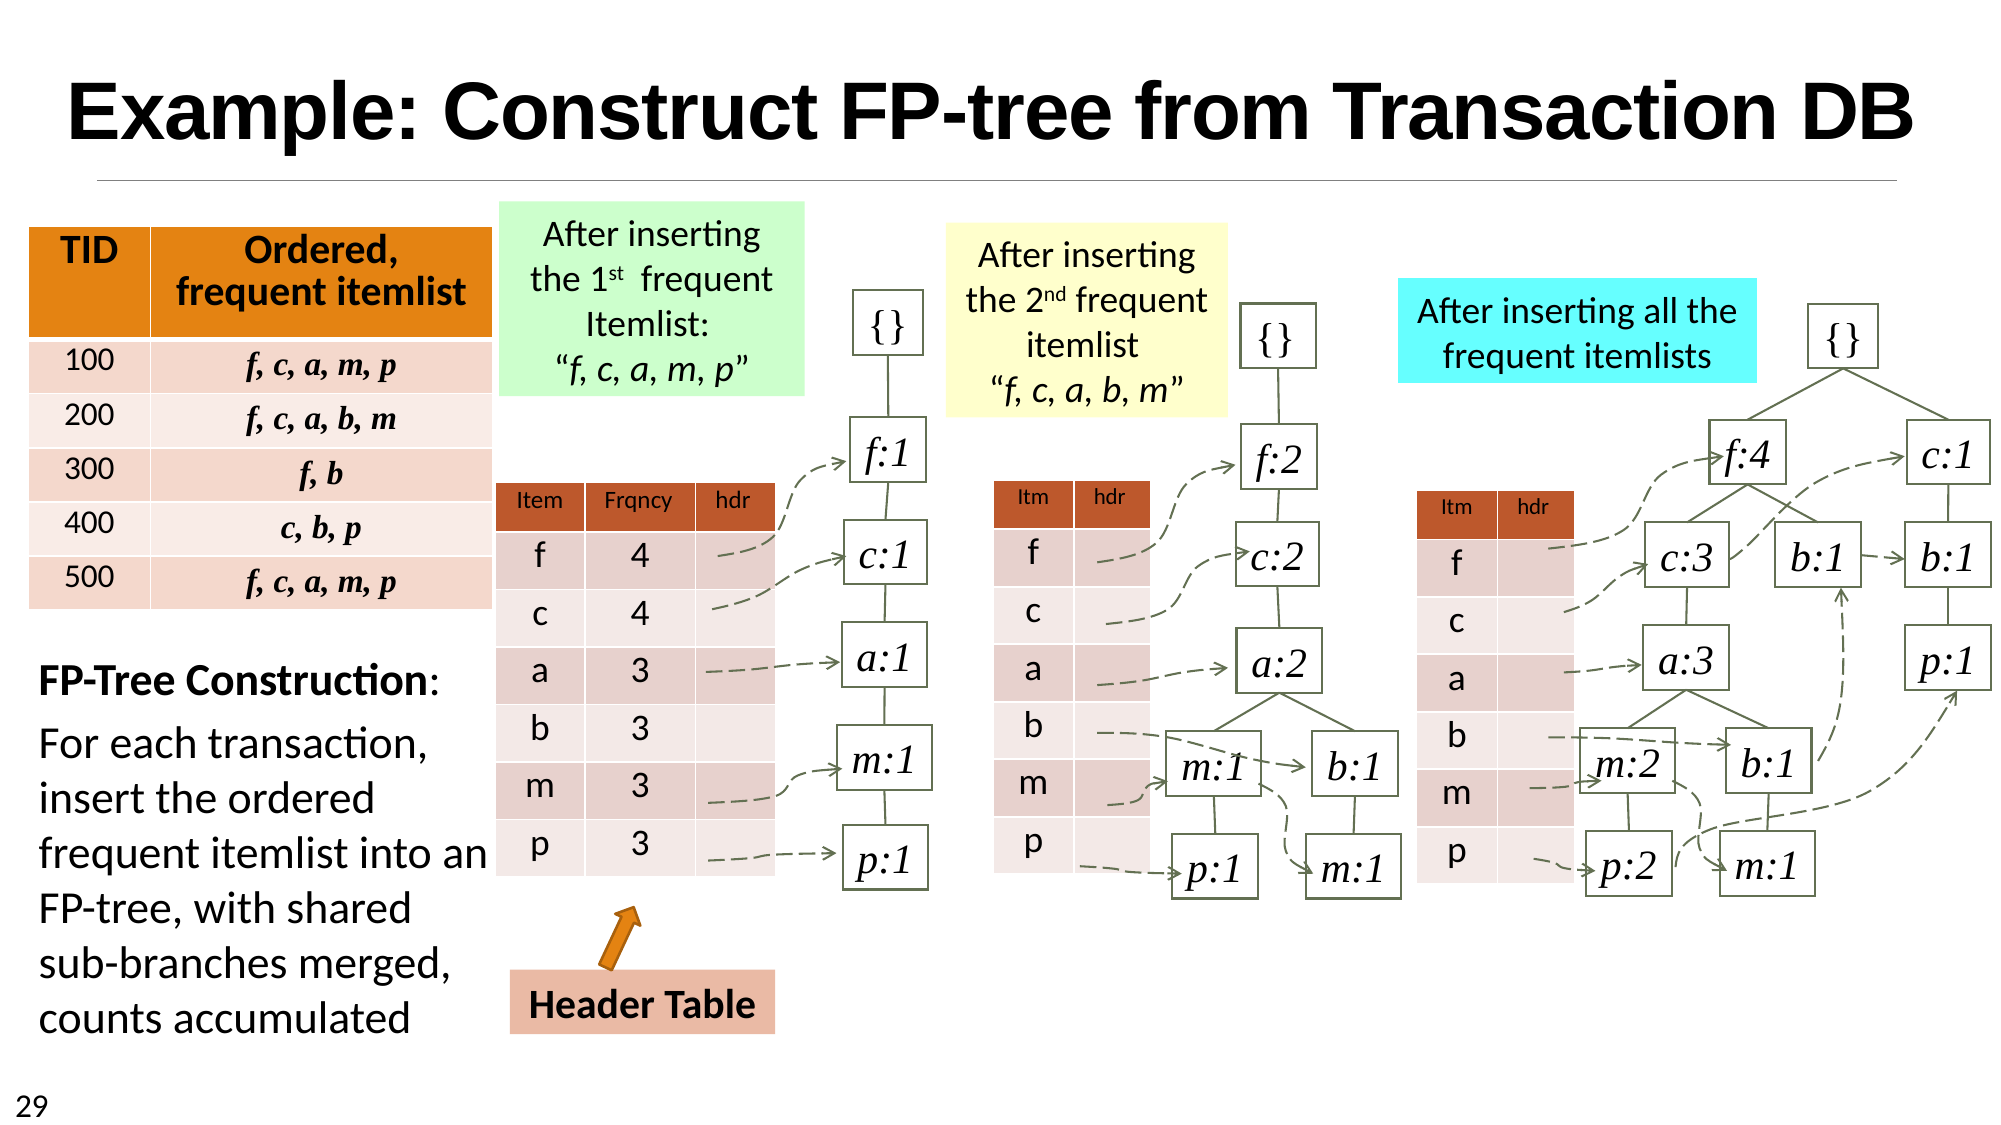

# Example: Construct FP-tree from Transaction DB
After inserting the 1st  frequent Itemlist:
“f, c, a, m, p”
After inserting the 2nd frequent itemlist
“f, c, a, b, m”
| TID | Ordered, frequent itemlist |
| --- | --- |
| 100 | f, c, a, m, p |
| 200 | f, c, a, b, m |
| 300 | f, b |
| 400 | c, b, p |
| 500 | f, c, a, m, p |
After inserting all the frequent itemlists
{}
f:1

c:1
a:1

m:1

p:1

{}
f:2

c:2
a:2

m:1
b:1

p:1
m:1

{}
f:4
c:1

c:3
b:1
b:1

a:3
p:1

m:2
b:1

p:2
m:1

| Itm | hdr |
| --- | --- |
| f |  |
| c |  |
| a |  |
| b |  |
| m |  |
| p |  |
| Item | Frqncy | hdr |
| --- | --- | --- |
| f | 4 |  |
| c | 4 |  |
| a | 3 |  |
| b | 3 |  |
| m | 3 |  |
| p | 3 |  |
| Itm | hdr |
| --- | --- |
| f |  |
| c |  |
| a |  |
| b |  |
| m |  |
| p |  |

FP-Tree Construction:
For each transaction, insert the ordered frequent itemlist into an FP-tree, with shared sub-branches merged, counts accumulated

Header Table